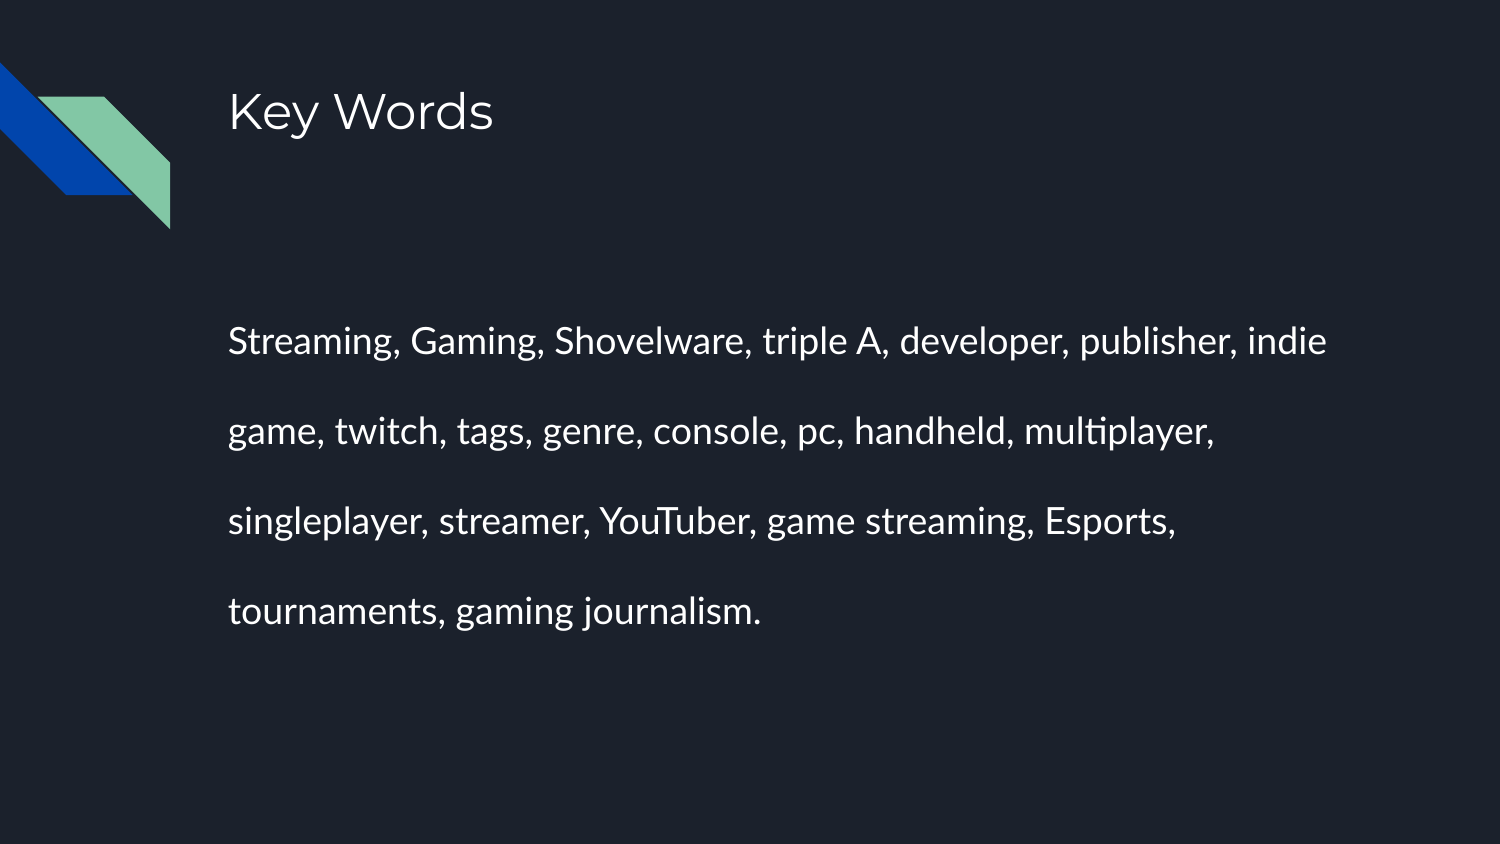

# Key Words
Streaming, Gaming, Shovelware, triple A, developer, publisher, indie game, twitch, tags, genre, console, pc, handheld, multiplayer, singleplayer, streamer, YouTuber, game streaming, Esports, tournaments, gaming journalism.